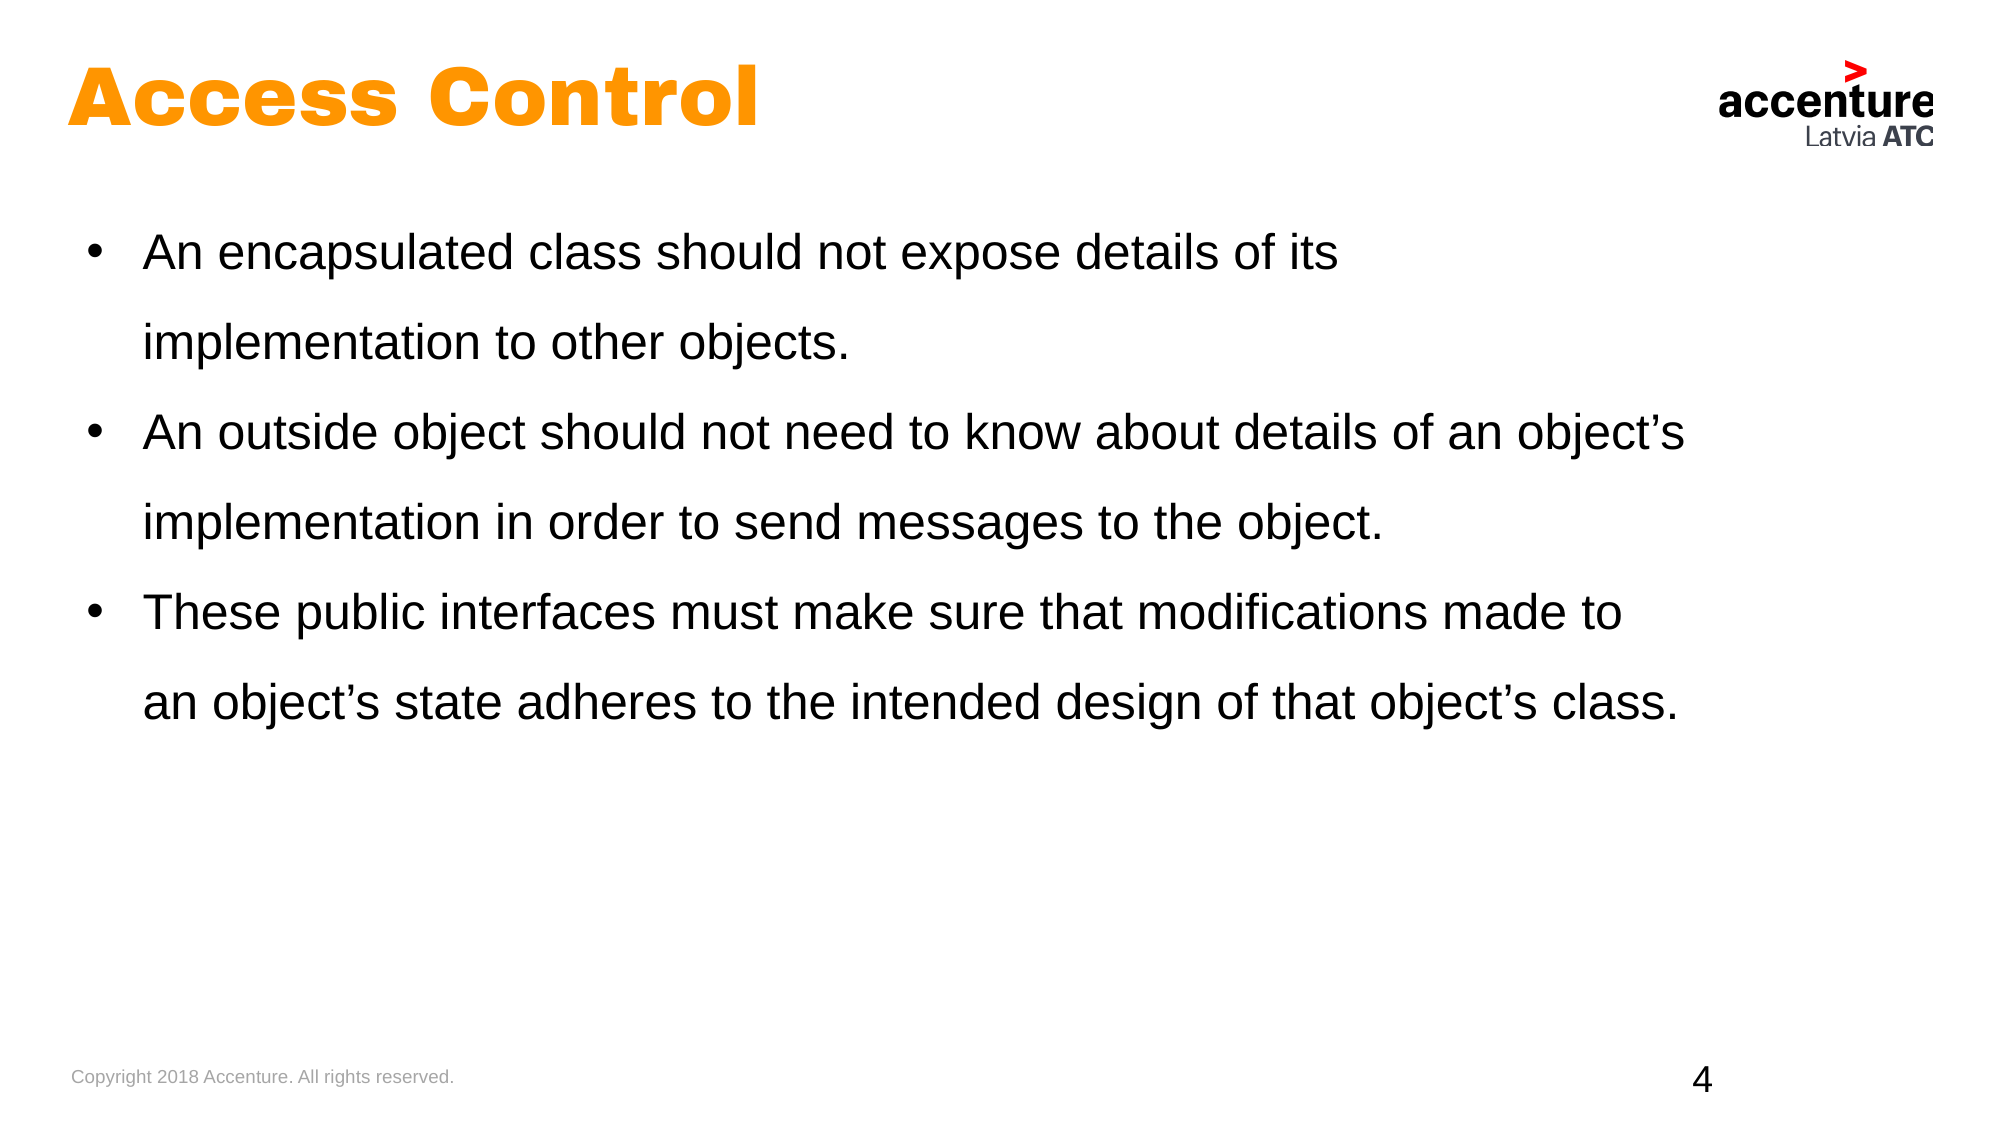

Access Control
An encapsulated class should not expose details of its implementation to other objects.
An outside object should not need to know about details of an object’s implementation in order to send messages to the object.
These public interfaces must make sure that modifications made to an object’s state adheres to the intended design of that object’s class.
4